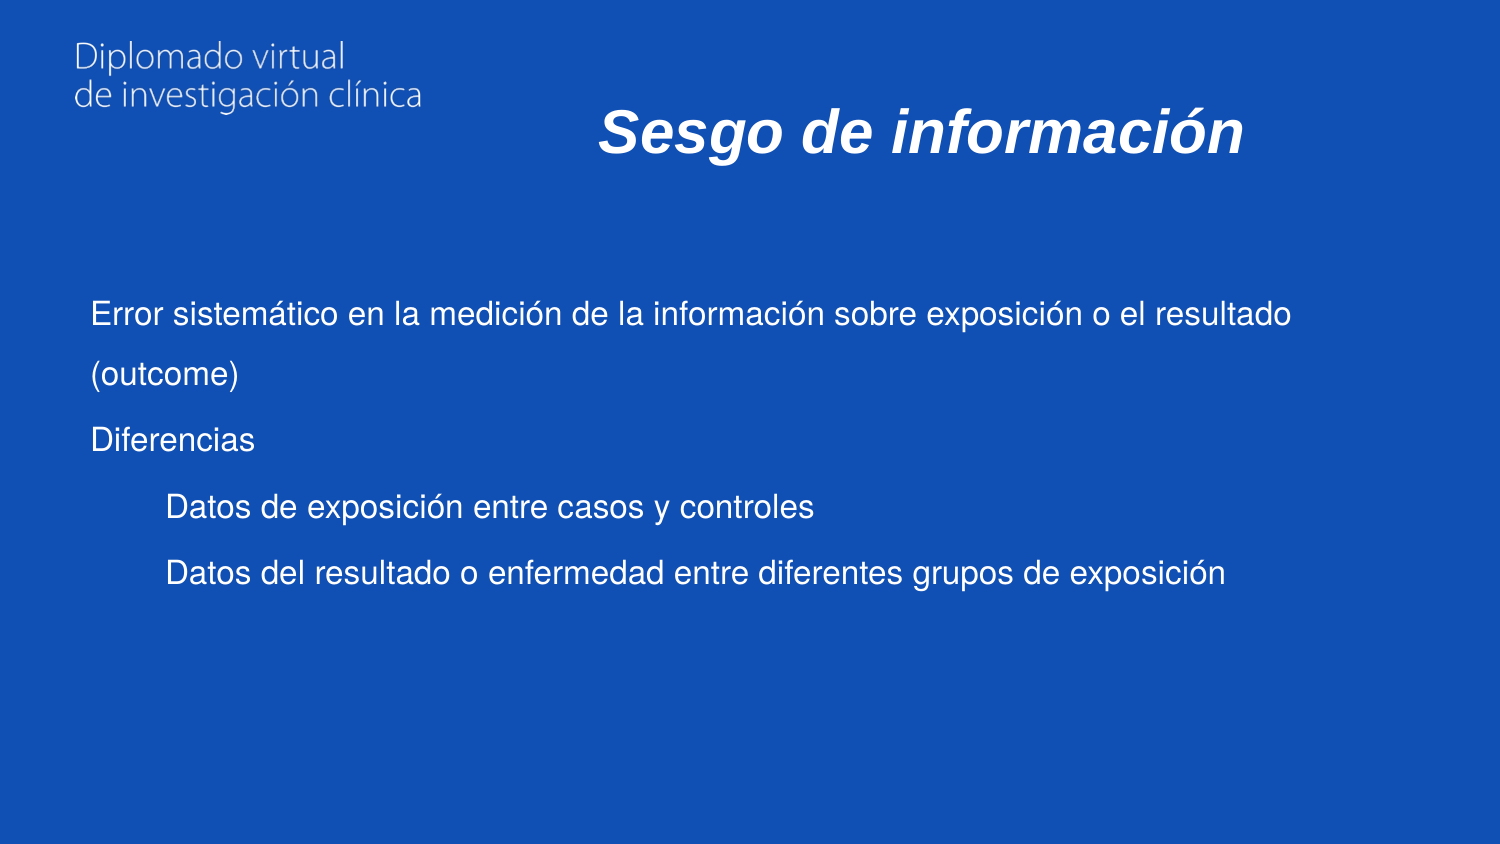

# Sesgo de información
Error sistemático en la medición de la información sobre exposición o el resultado (outcome)
Diferencias
Datos de exposición entre casos y controles
Datos del resultado o enfermedad entre diferentes grupos de exposición